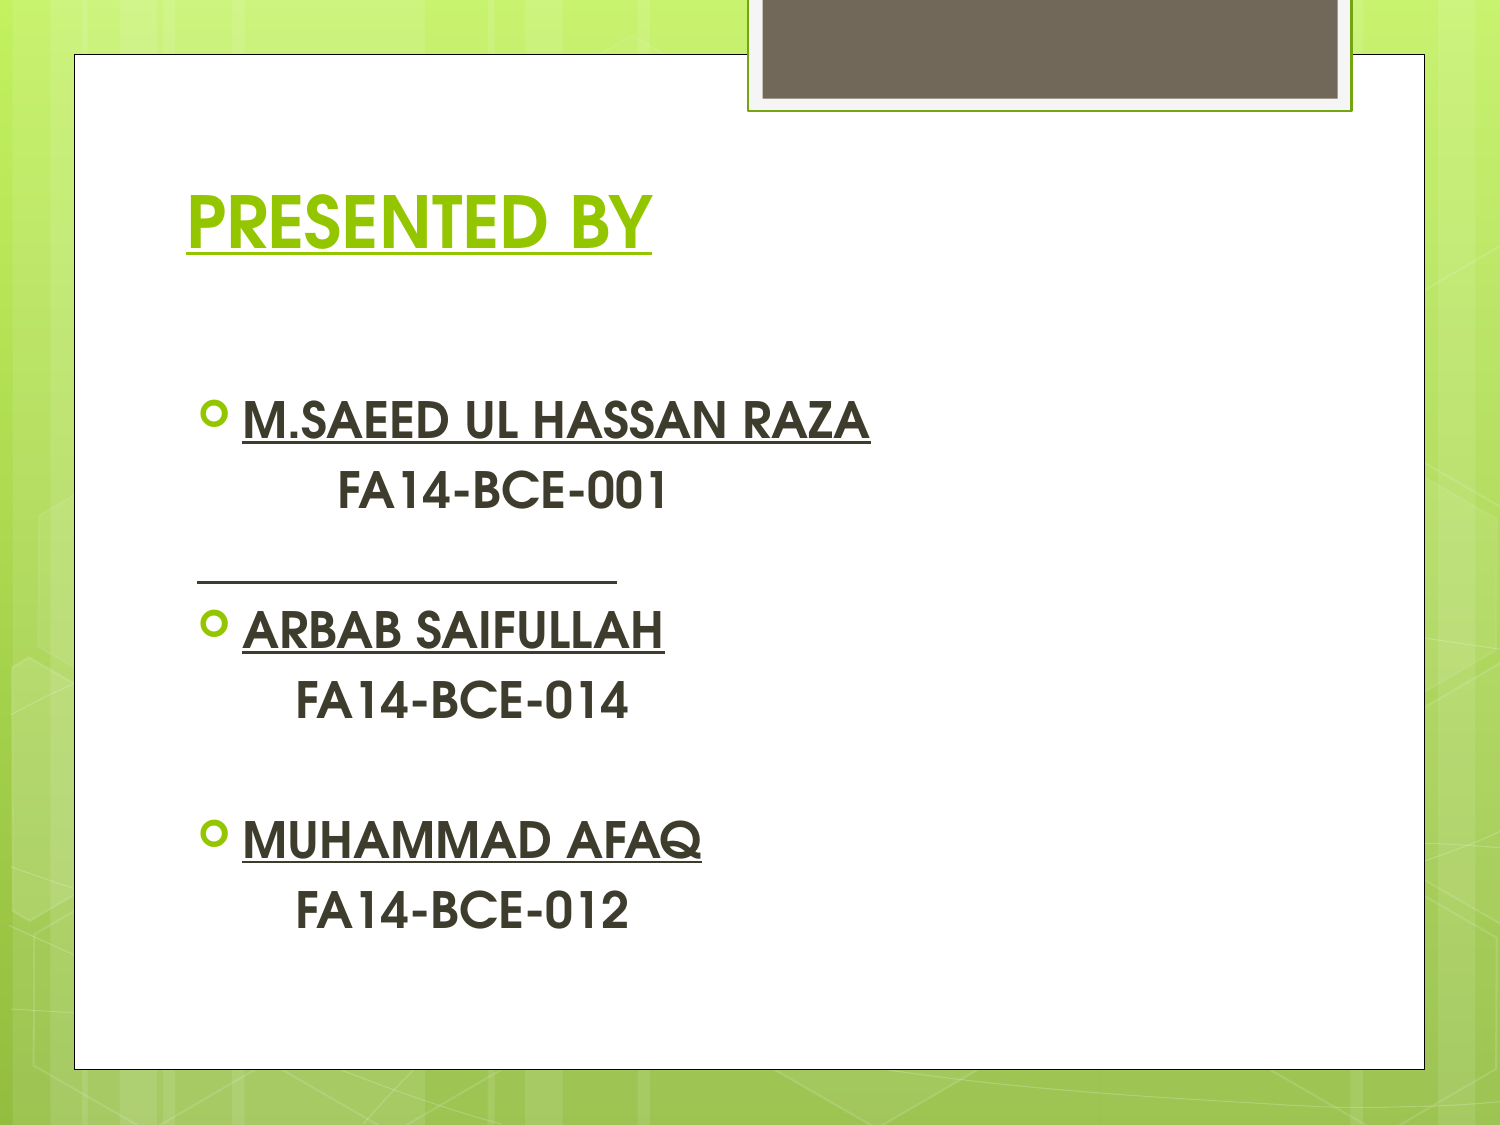

# PRESENTED BY
M.SAEED UL HASSAN RAZA
          FA14-BCE-001

ARBAB SAIFULLAH
       FA14-BCE-014

MUHAMMAD AFAQ
       FA14-BCE-012